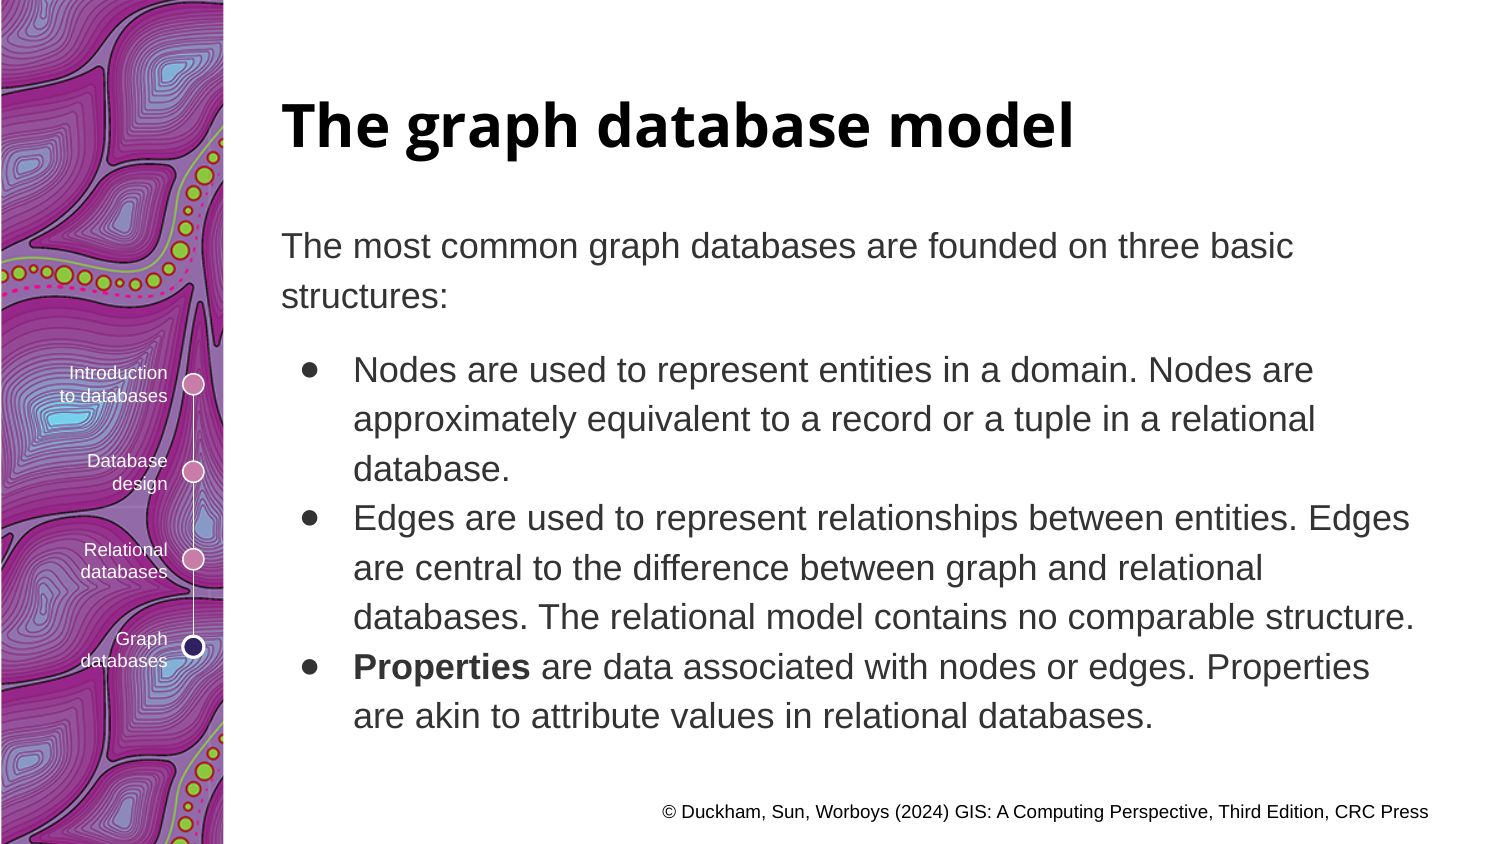

# The graph database model
The most common graph databases are founded on three basic structures:
Nodes are used to represent entities in a domain. Nodes are approximately equivalent to a record or a tuple in a relational database.
Edges are used to represent relationships between entities. Edges are central to the difference between graph and relational databases. The relational model contains no comparable structure.
Properties are data associated with nodes or edges. Properties are akin to attribute values in relational databases.